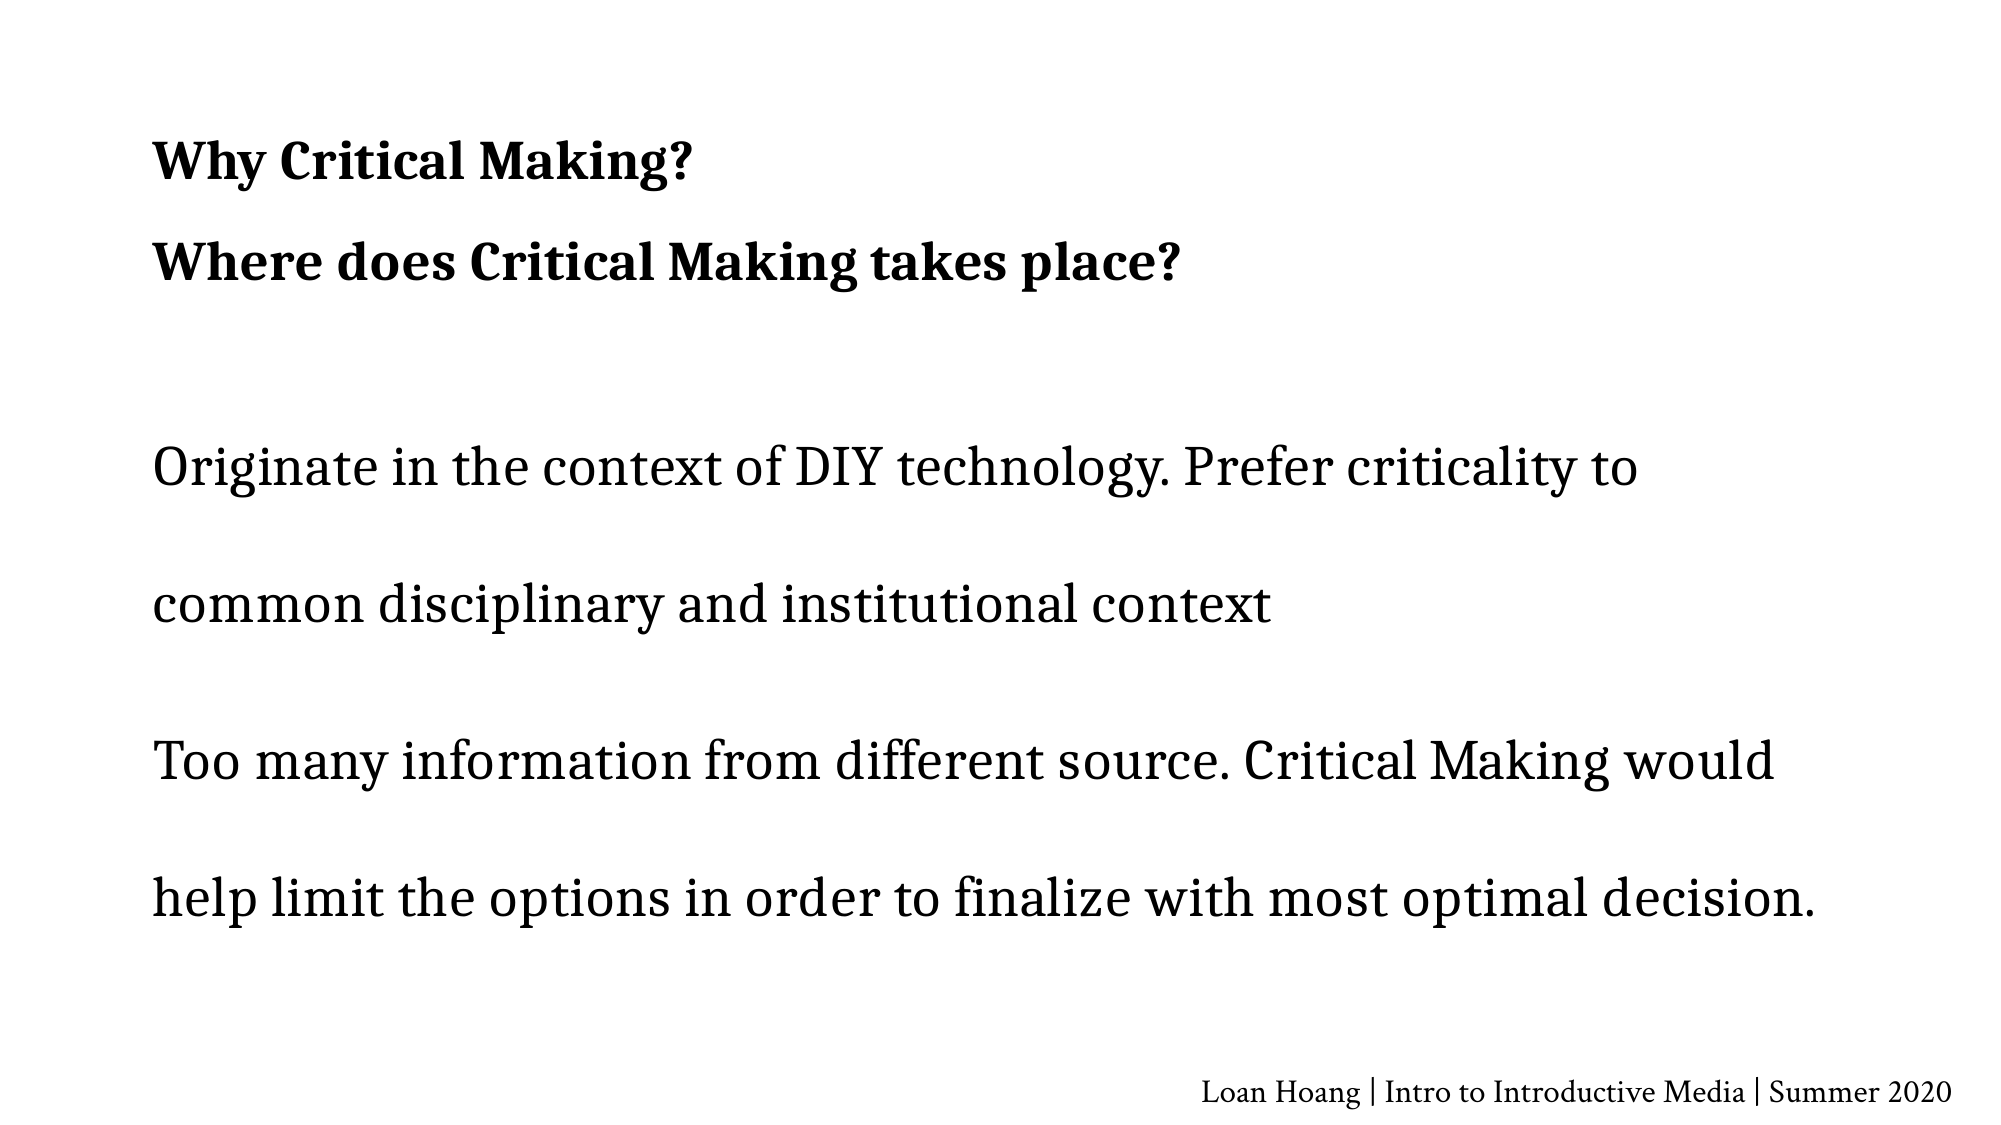

# Why Critical Making? Where does Critical Making takes place?
Originate in the context of DIY technology. Prefer criticality to common disciplinary and institutional context
Too many information from different source. Critical Making would help limit the options in order to finalize with most optimal decision.
Loan Hoang | Intro to Introductive Media | Summer 2020